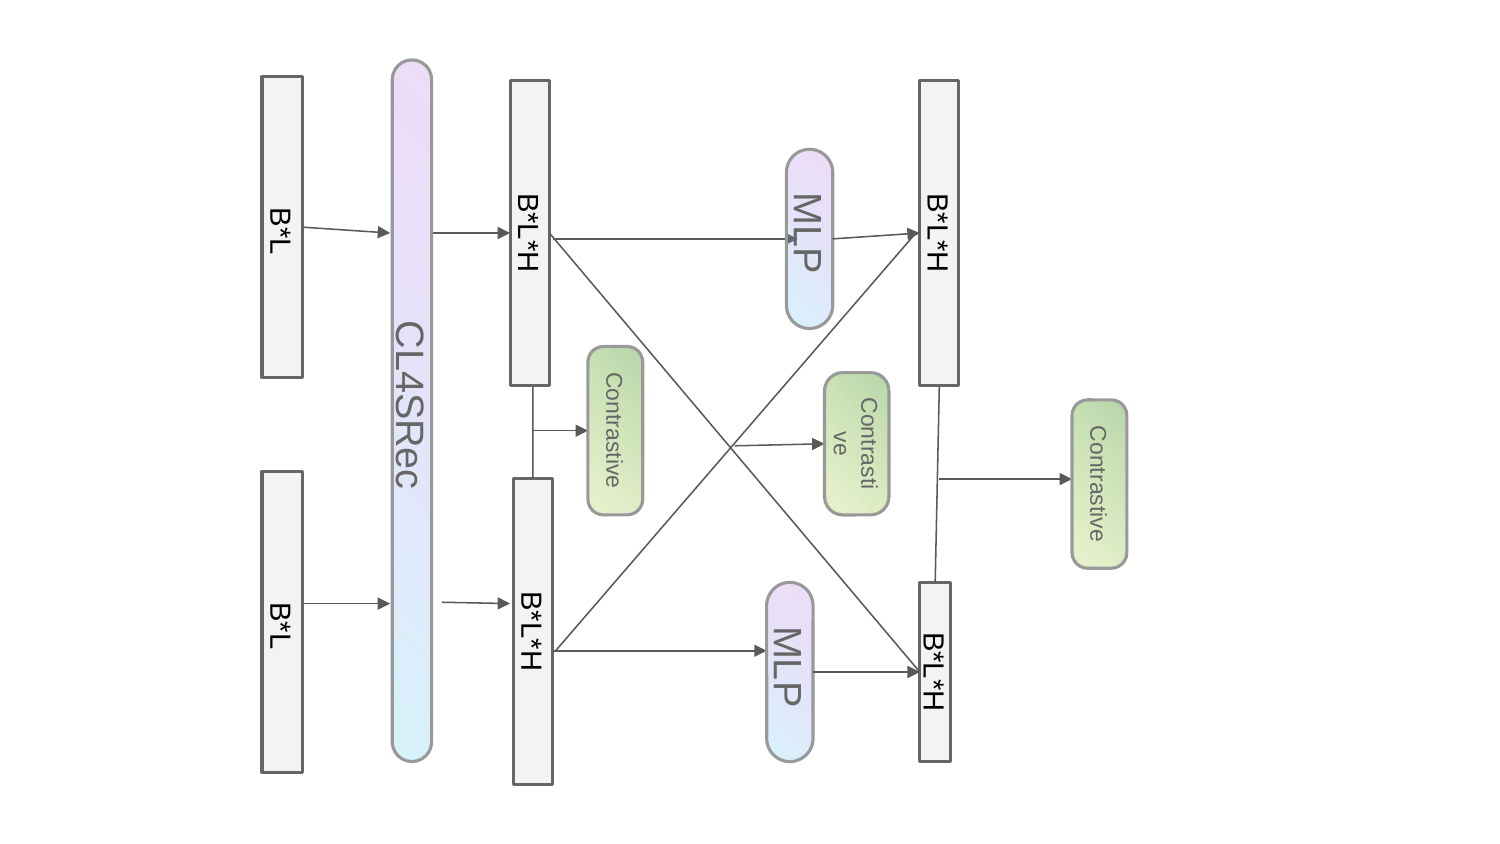

B*L
B*L*H
B*L*H
MLP
CL4SRec
Contrastive
Contrastive
Contrastive
 B*L
B*L*H
MLP
B*L*H